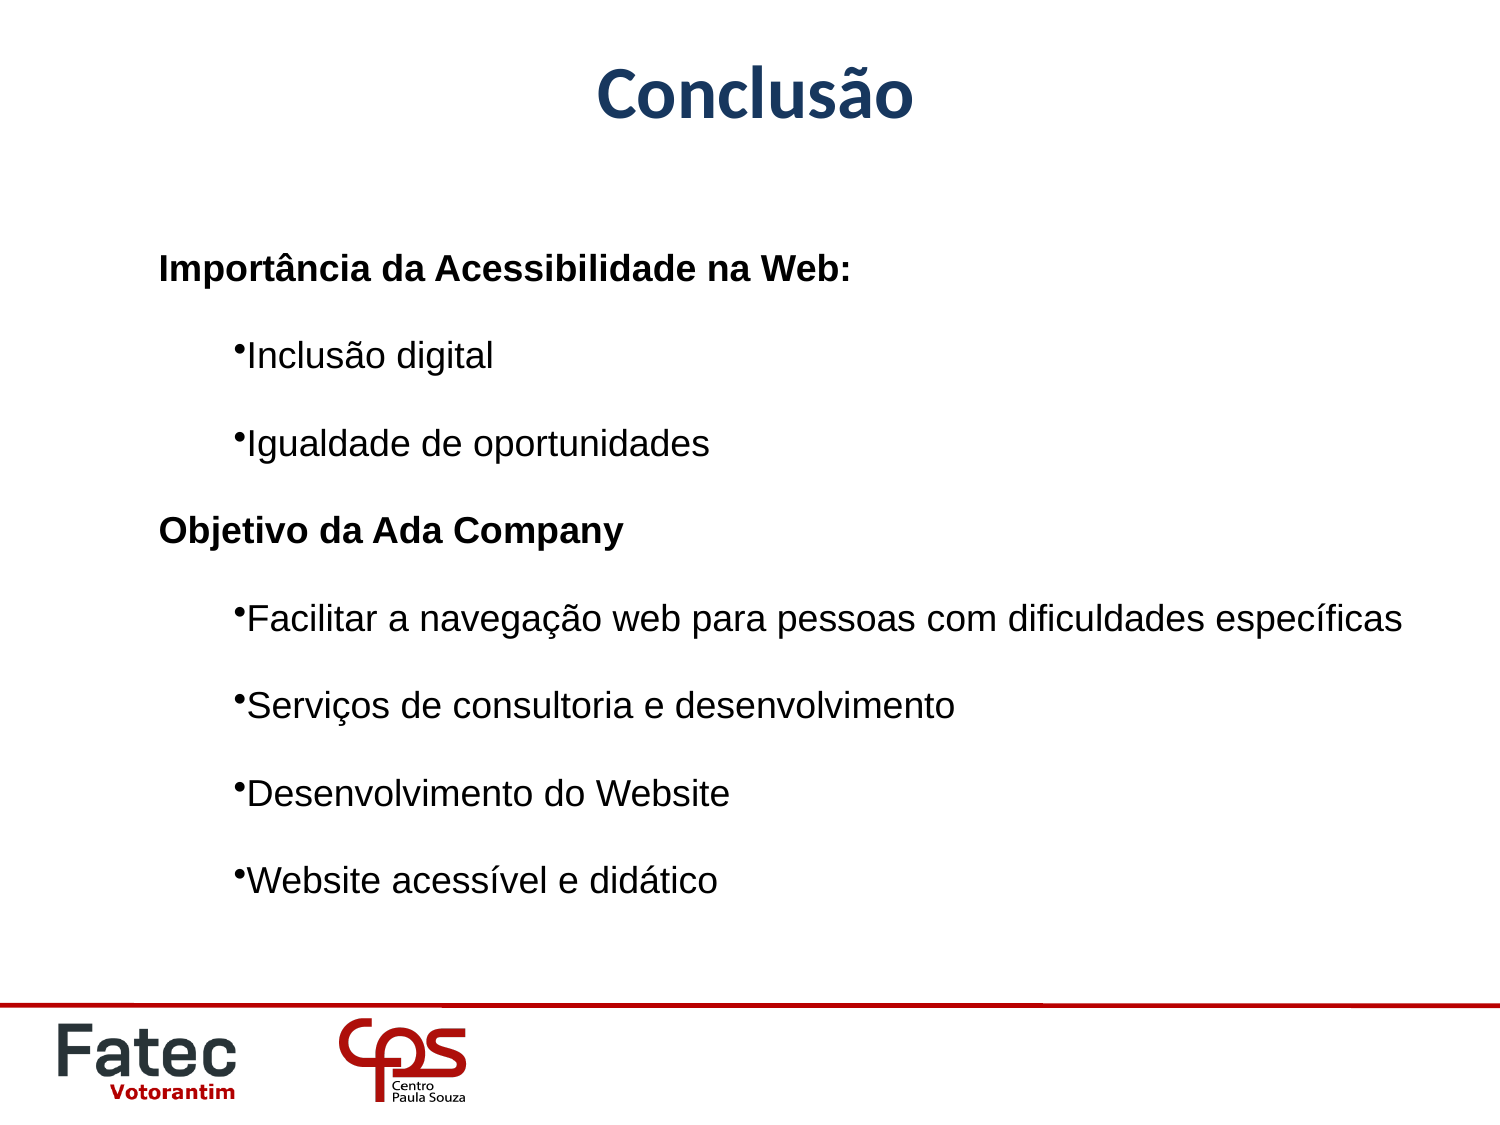

# Conclusão
Importância da Acessibilidade na Web:
Inclusão digital
Igualdade de oportunidades
Objetivo da Ada Company
Facilitar a navegação web para pessoas com dificuldades específicas
Serviços de consultoria e desenvolvimento
Desenvolvimento do Website
Website acessível e didático